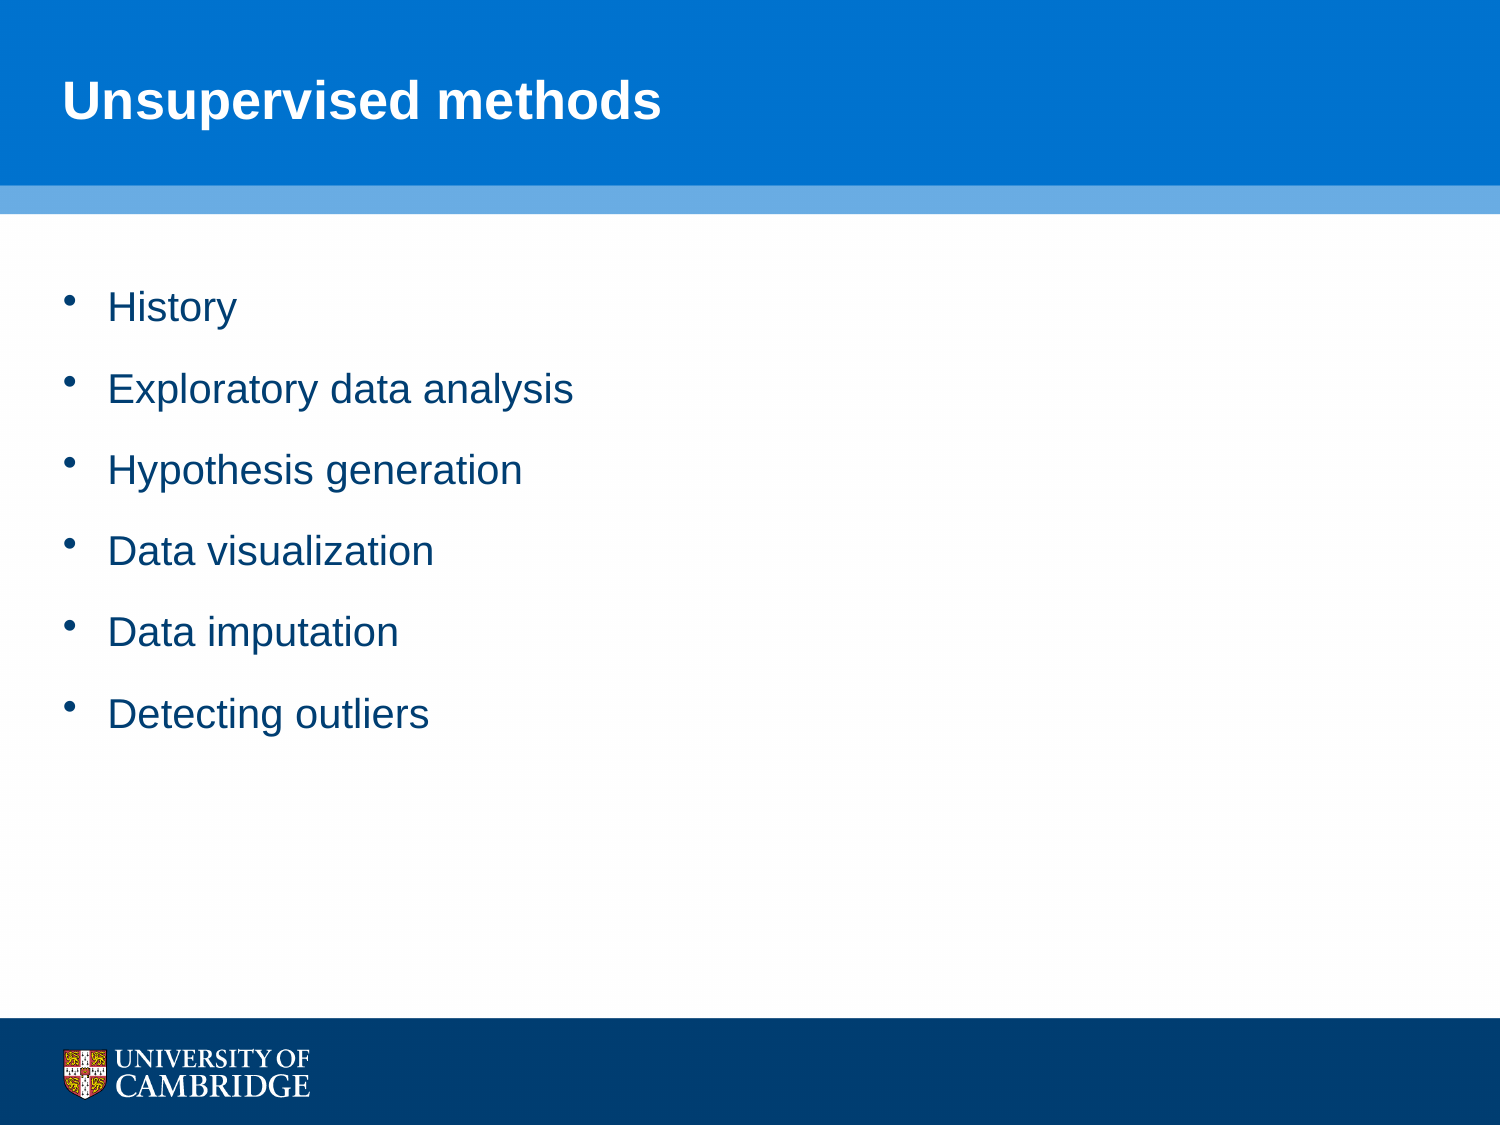

# Unsupervised methods
History
Exploratory data analysis
Hypothesis generation
Data visualization
Data imputation
Detecting outliers